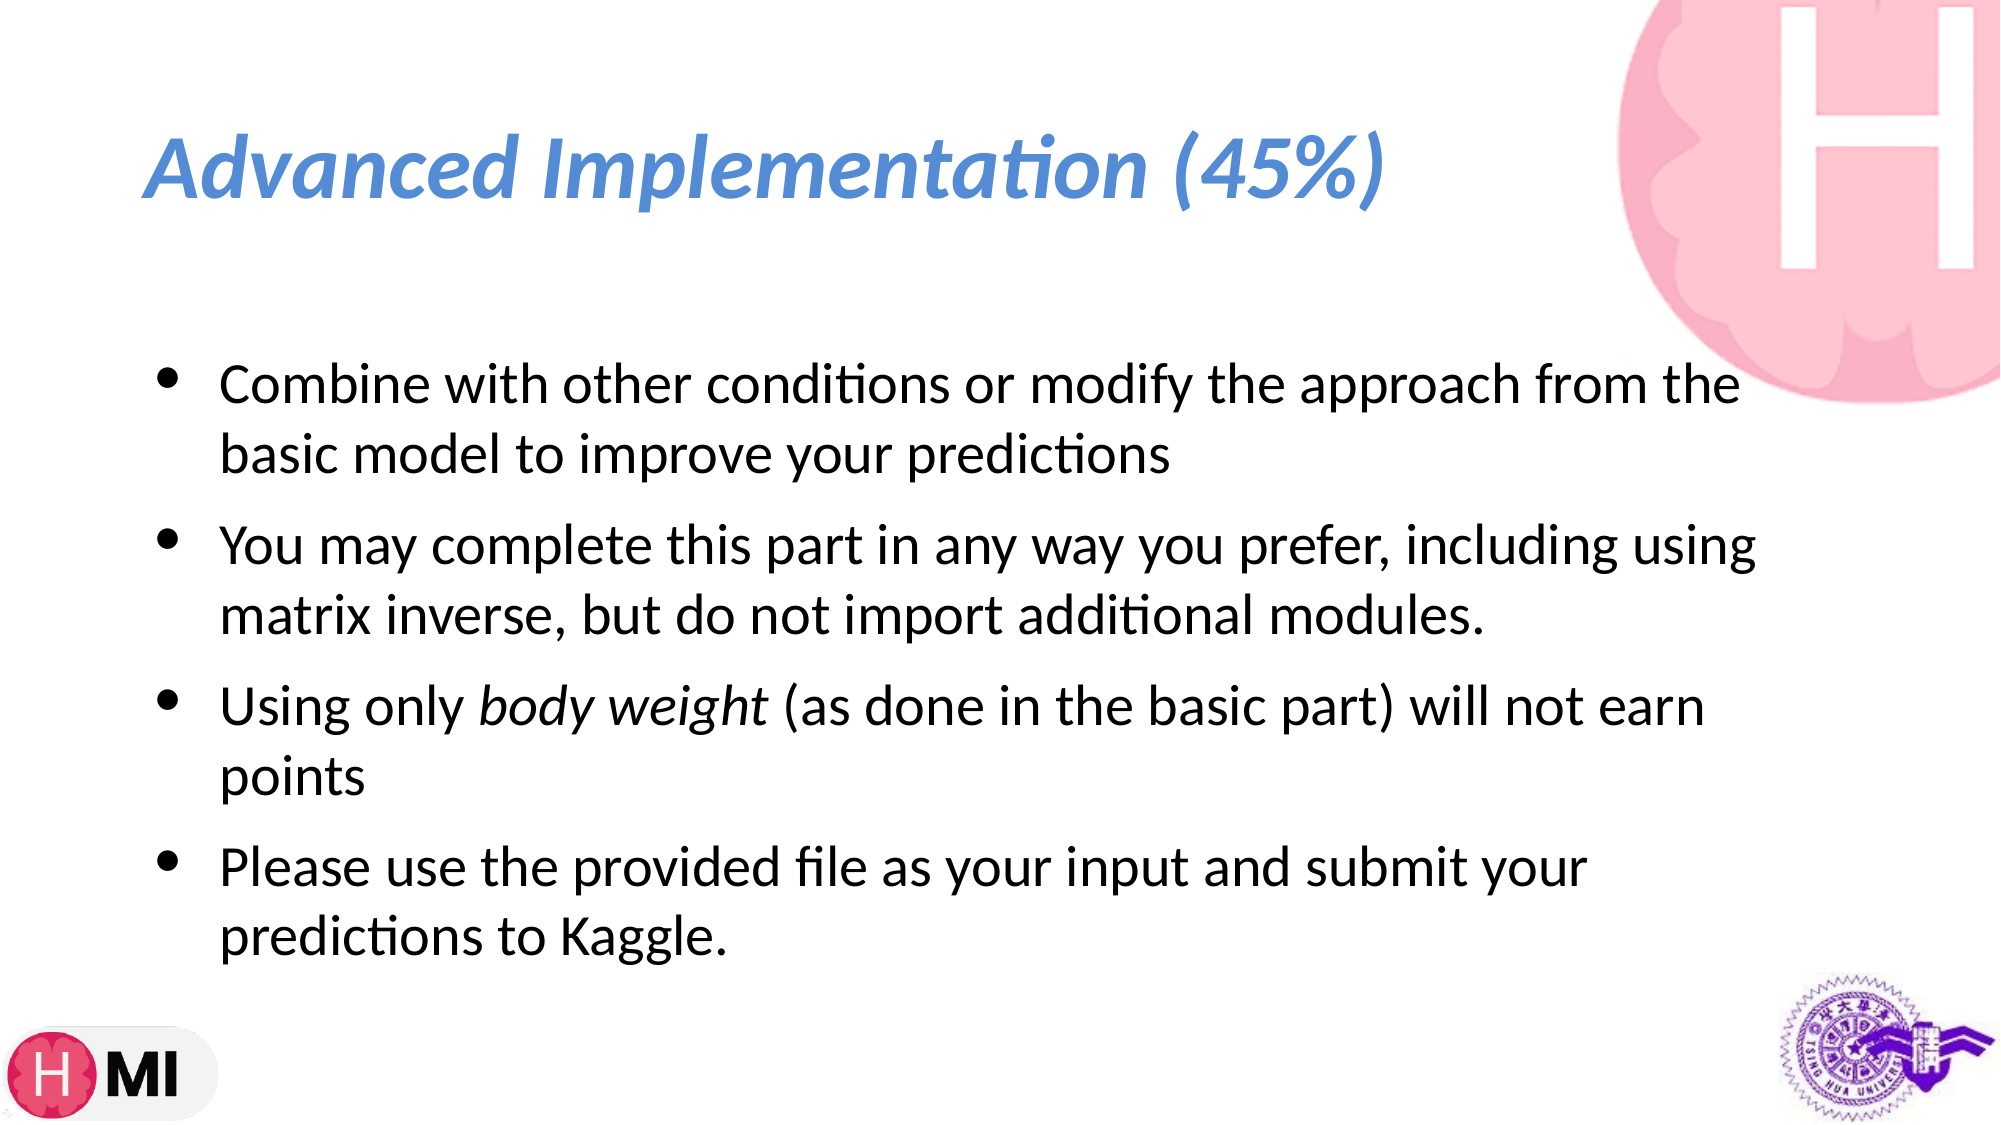

# Advanced Implementation (45%)
Combine with other conditions or modify the approach from the basic model to improve your predictions
You may complete this part in any way you prefer, including using matrix inverse, but do not import additional modules.
Using only body weight (as done in the basic part) will not earn points
Please use the provided file as your input and submit your predictions to Kaggle.